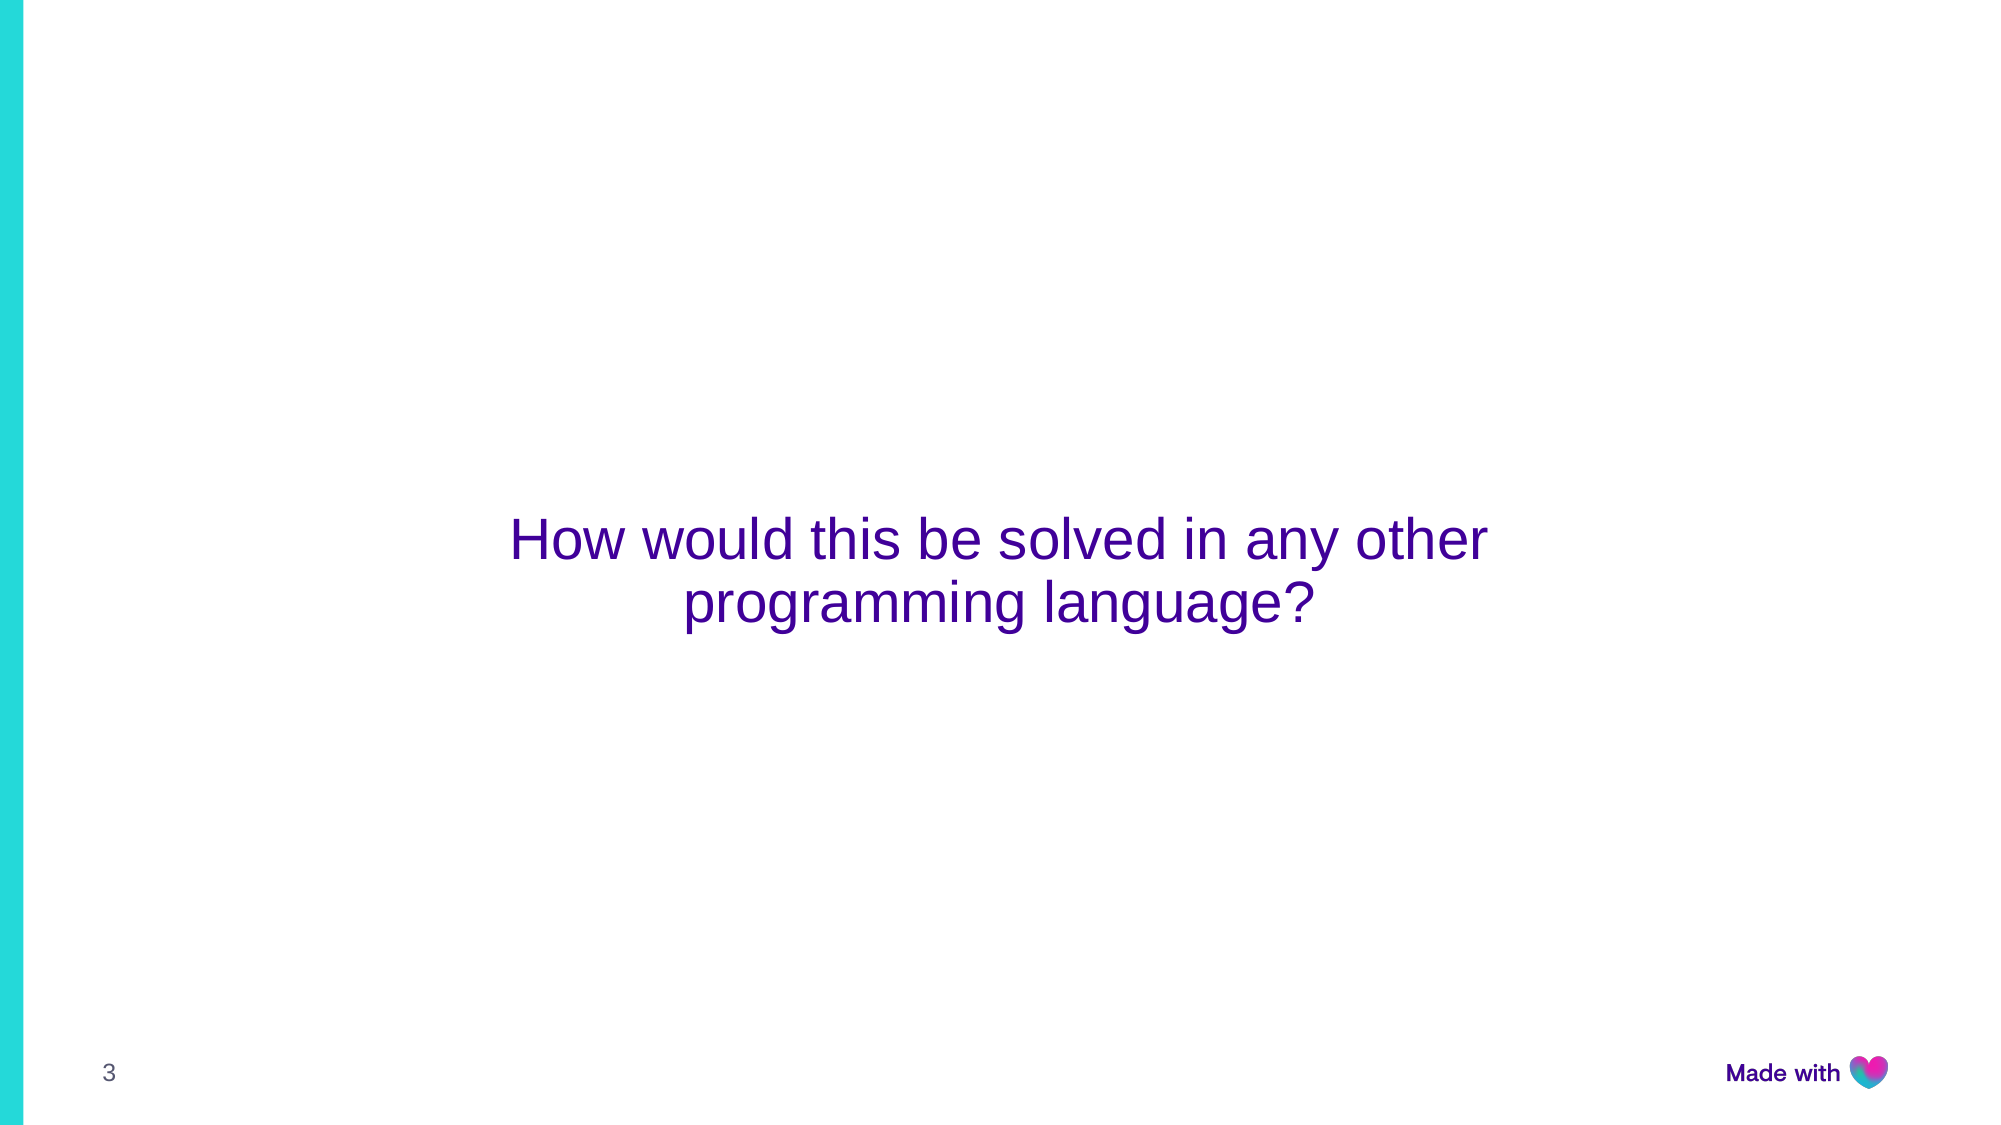

# How would this be solved in any other programming language?
3